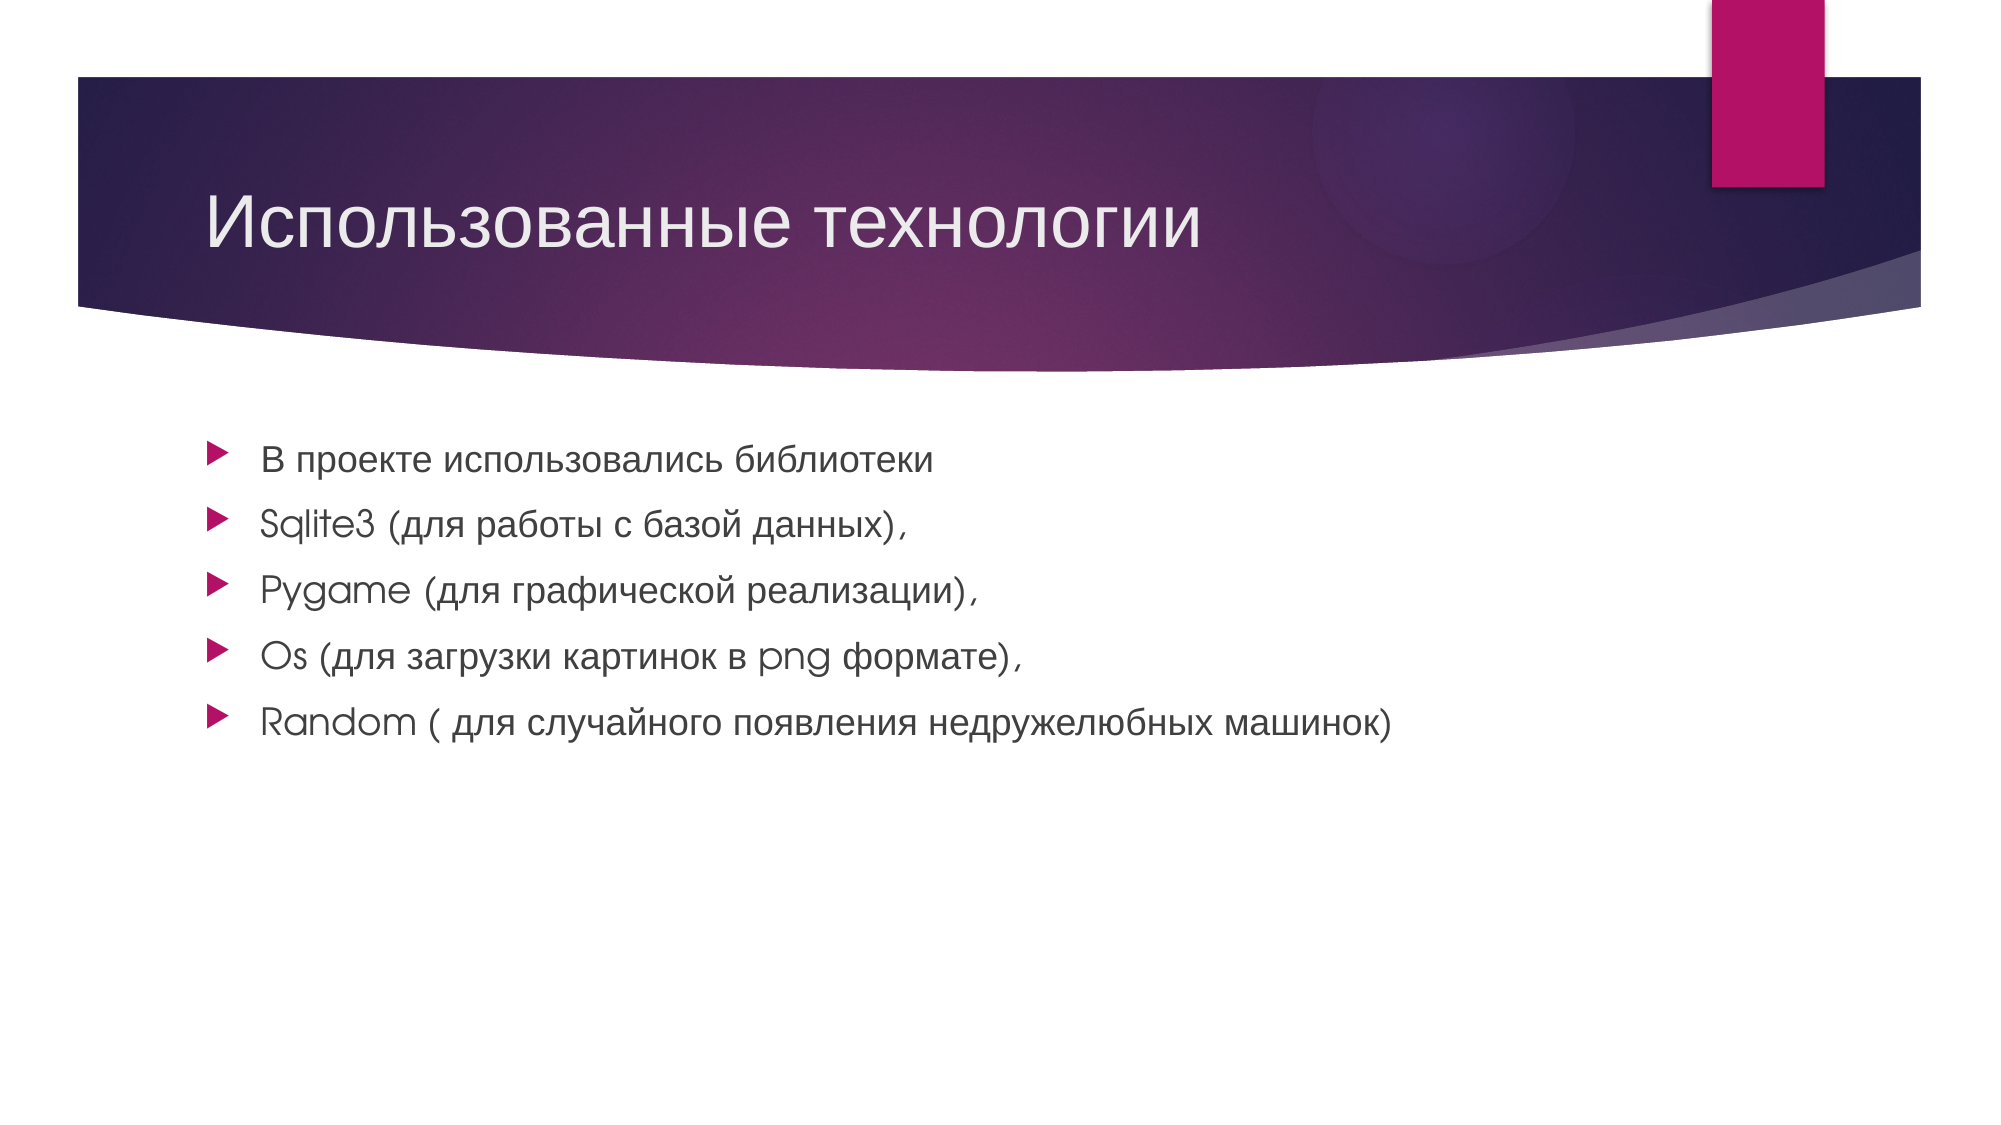

# Использованные технологии
В проекте использовались библиотеки
Sqlite3 (для работы с базой данных),
Pygame (для графической реализации),
Os (для загрузки картинок в png формате),
Random ( для случайного появления недружелюбных машинок)